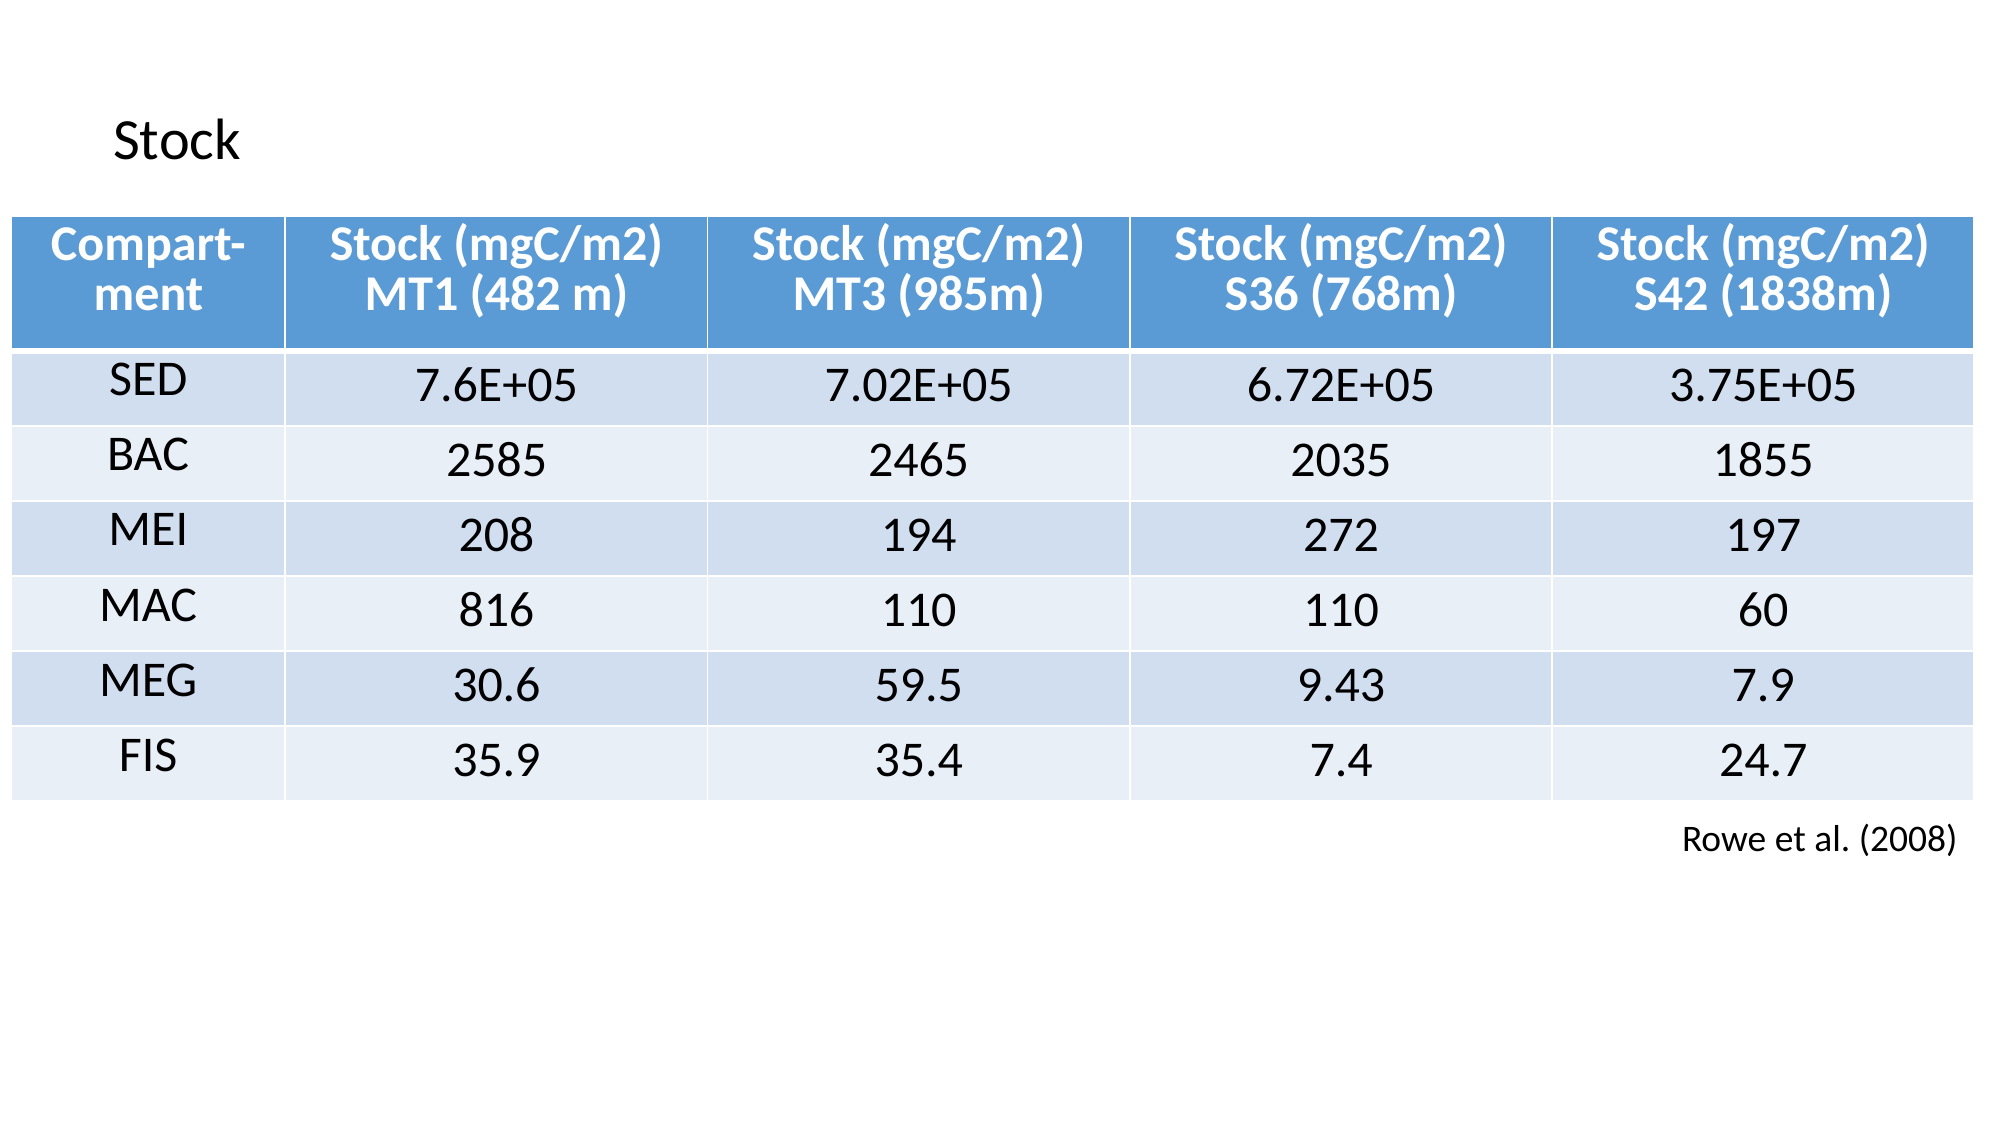

Stock
| Compart-ment | Stock (mgC/m2) MT1 (482 m) | Stock (mgC/m2) MT3 (985m) | Stock (mgC/m2) S36 (768m) | Stock (mgC/m2) S42 (1838m) |
| --- | --- | --- | --- | --- |
| SED | 7.6E+05 | 7.02E+05 | 6.72E+05 | 3.75E+05 |
| BAC | 2585 | 2465 | 2035 | 1855 |
| MEI | 208 | 194 | 272 | 197 |
| MAC | 816 | 110 | 110 | 60 |
| MEG | 30.6 | 59.5 | 9.43 | 7.9 |
| FIS | 35.9 | 35.4 | 7.4 | 24.7 |
Rowe et al. (2008)